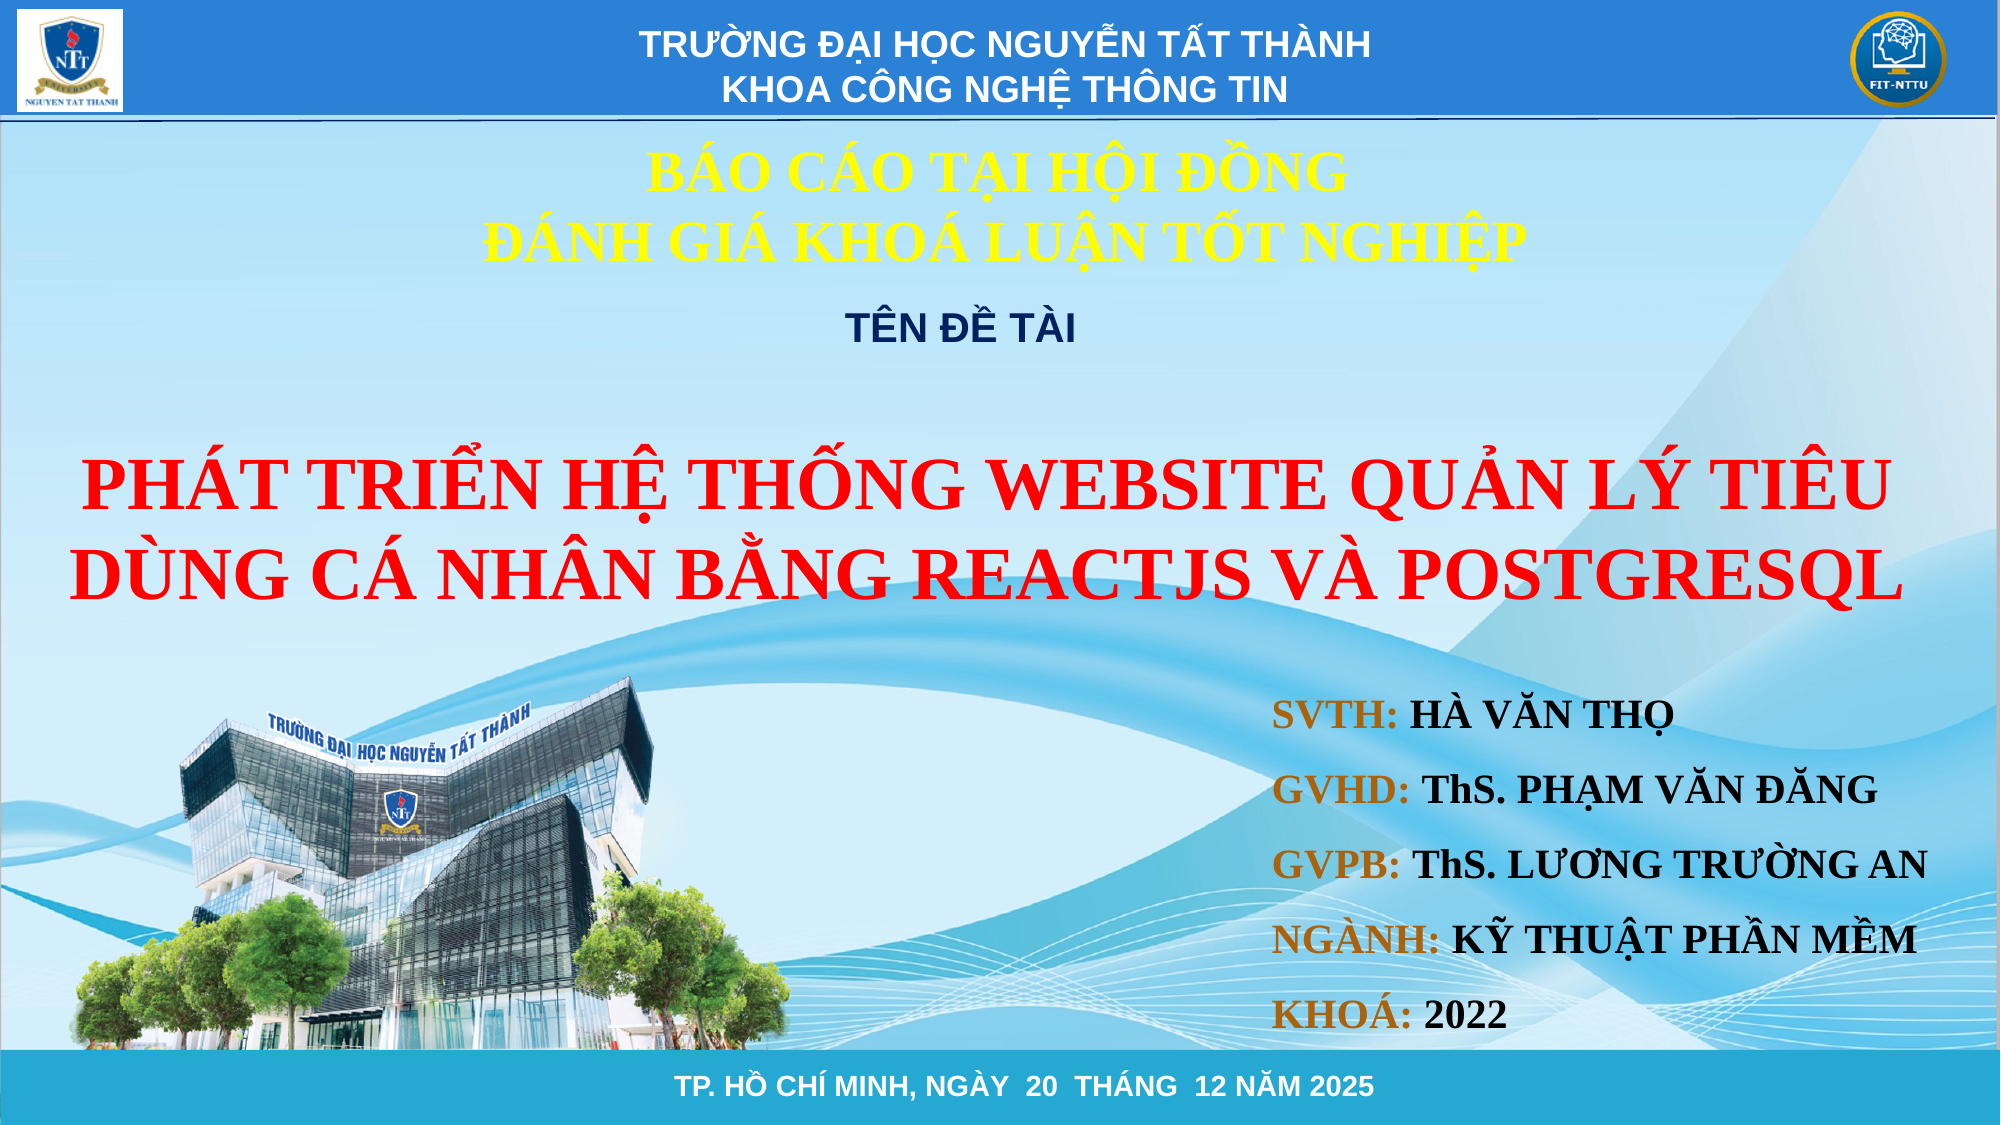

BÁO CÁO TẠI HỘI ĐỒNG
ĐÁNH GIÁ KHOÁ LUẬN TỐT NGHIỆP
PHÁT TRIỂN HỆ THỐNG WEBSITE QUẢN LÝ TIÊU DÙNG CÁ NHÂN BẰNG REACTJS VÀ POSTGRESQL
SVTH: HÀ VĂN THỌ
GVHD: ThS. PHẠM VĂN ĐĂNG
GVPB: ThS. LƯƠNG TRƯỜNG AN
NGÀNH: KỸ THUẬT PHẦN MỀM
KHOÁ: 2022
TP. HỒ CHÍ MINH, NGÀY  20  THÁNG  12 NĂM 2025